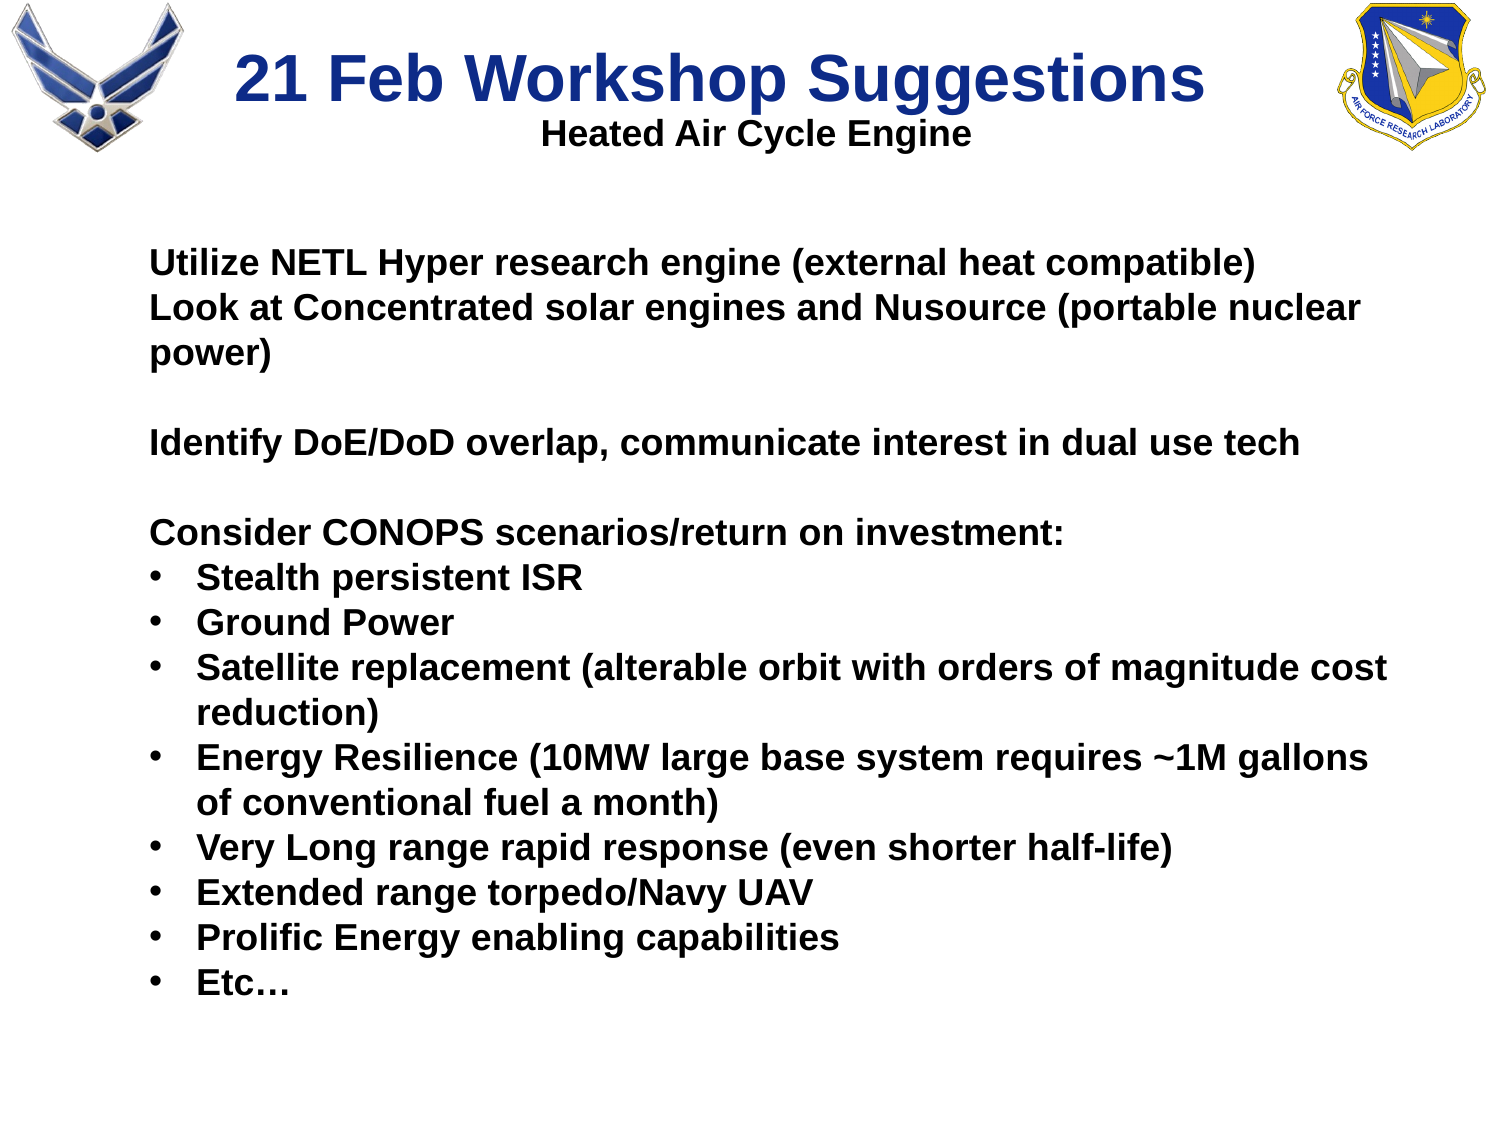

# 21 Feb Workshop Suggestions
Heated Air Cycle Engine

Utilize NETL Hyper research engine (external heat compatible)
Look at Concentrated solar engines and Nusource (portable nuclear power)

Identify DoE/DoD overlap, communicate interest in dual use tech

Consider CONOPS scenarios/return on investment:
Stealth persistent ISR
Ground Power
Satellite replacement (alterable orbit with orders of magnitude cost reduction)
Energy Resilience (10MW large base system requires ~1M gallons of conventional fuel a month)
Very Long range rapid response (even shorter half-life)
Extended range torpedo/Navy UAV
Prolific Energy enabling capabilities
Etc…